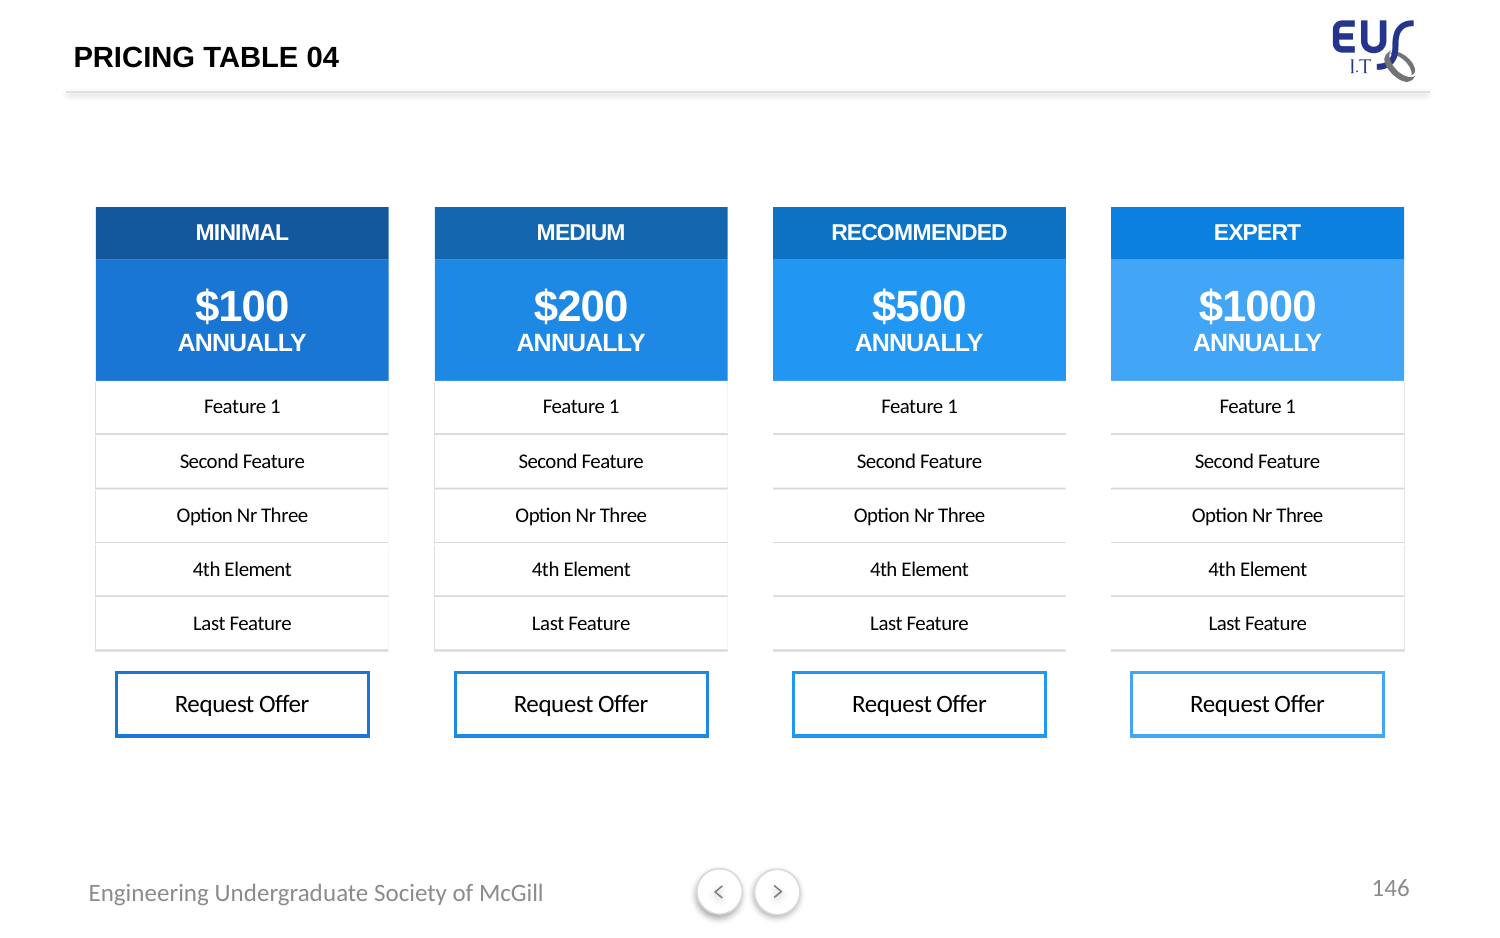

# PRICING TABLE 04
MINIMAL
MEDIUM
RECOMMENDED
EXPERT
$100
ANNUALLY
$200
ANNUALLY
$500
ANNUALLY
$1000
ANNUALLY
Feature 1
Feature 1
Feature 1
Feature 1
Second Feature
Second Feature
Second Feature
Second Feature
Option Nr Three
Option Nr Three
Option Nr Three
Option Nr Three
4th Element
4th Element
4th Element
4th Element
Last Feature
Last Feature
Last Feature
Last Feature
Request Offer
Request Offer
Request Offer
Request Offer
146